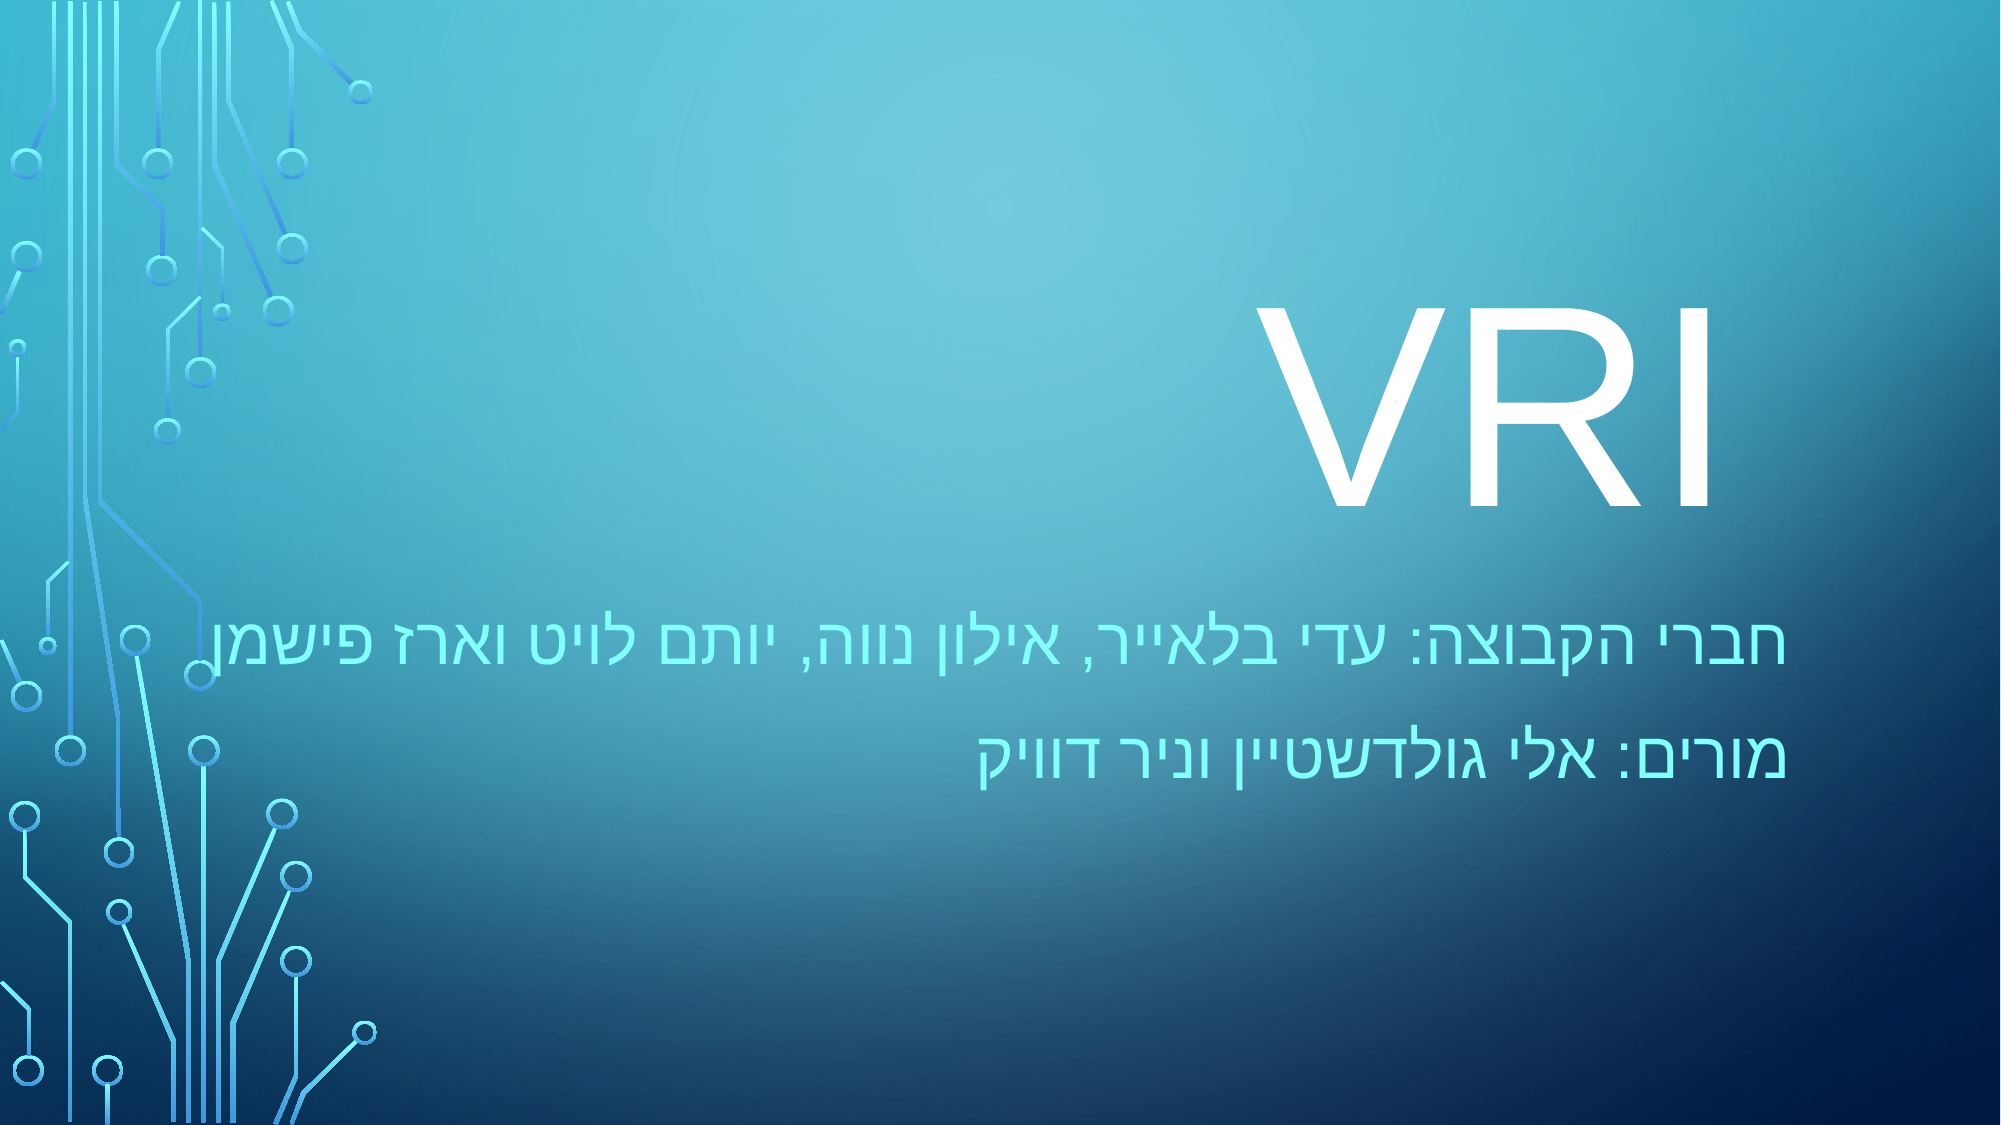

# VRI
חברי הקבוצה: עדי בלאייר, אילון נווה, יותם לויט וארז פישמן
מורים: אלי גולדשטיין וניר דוויק